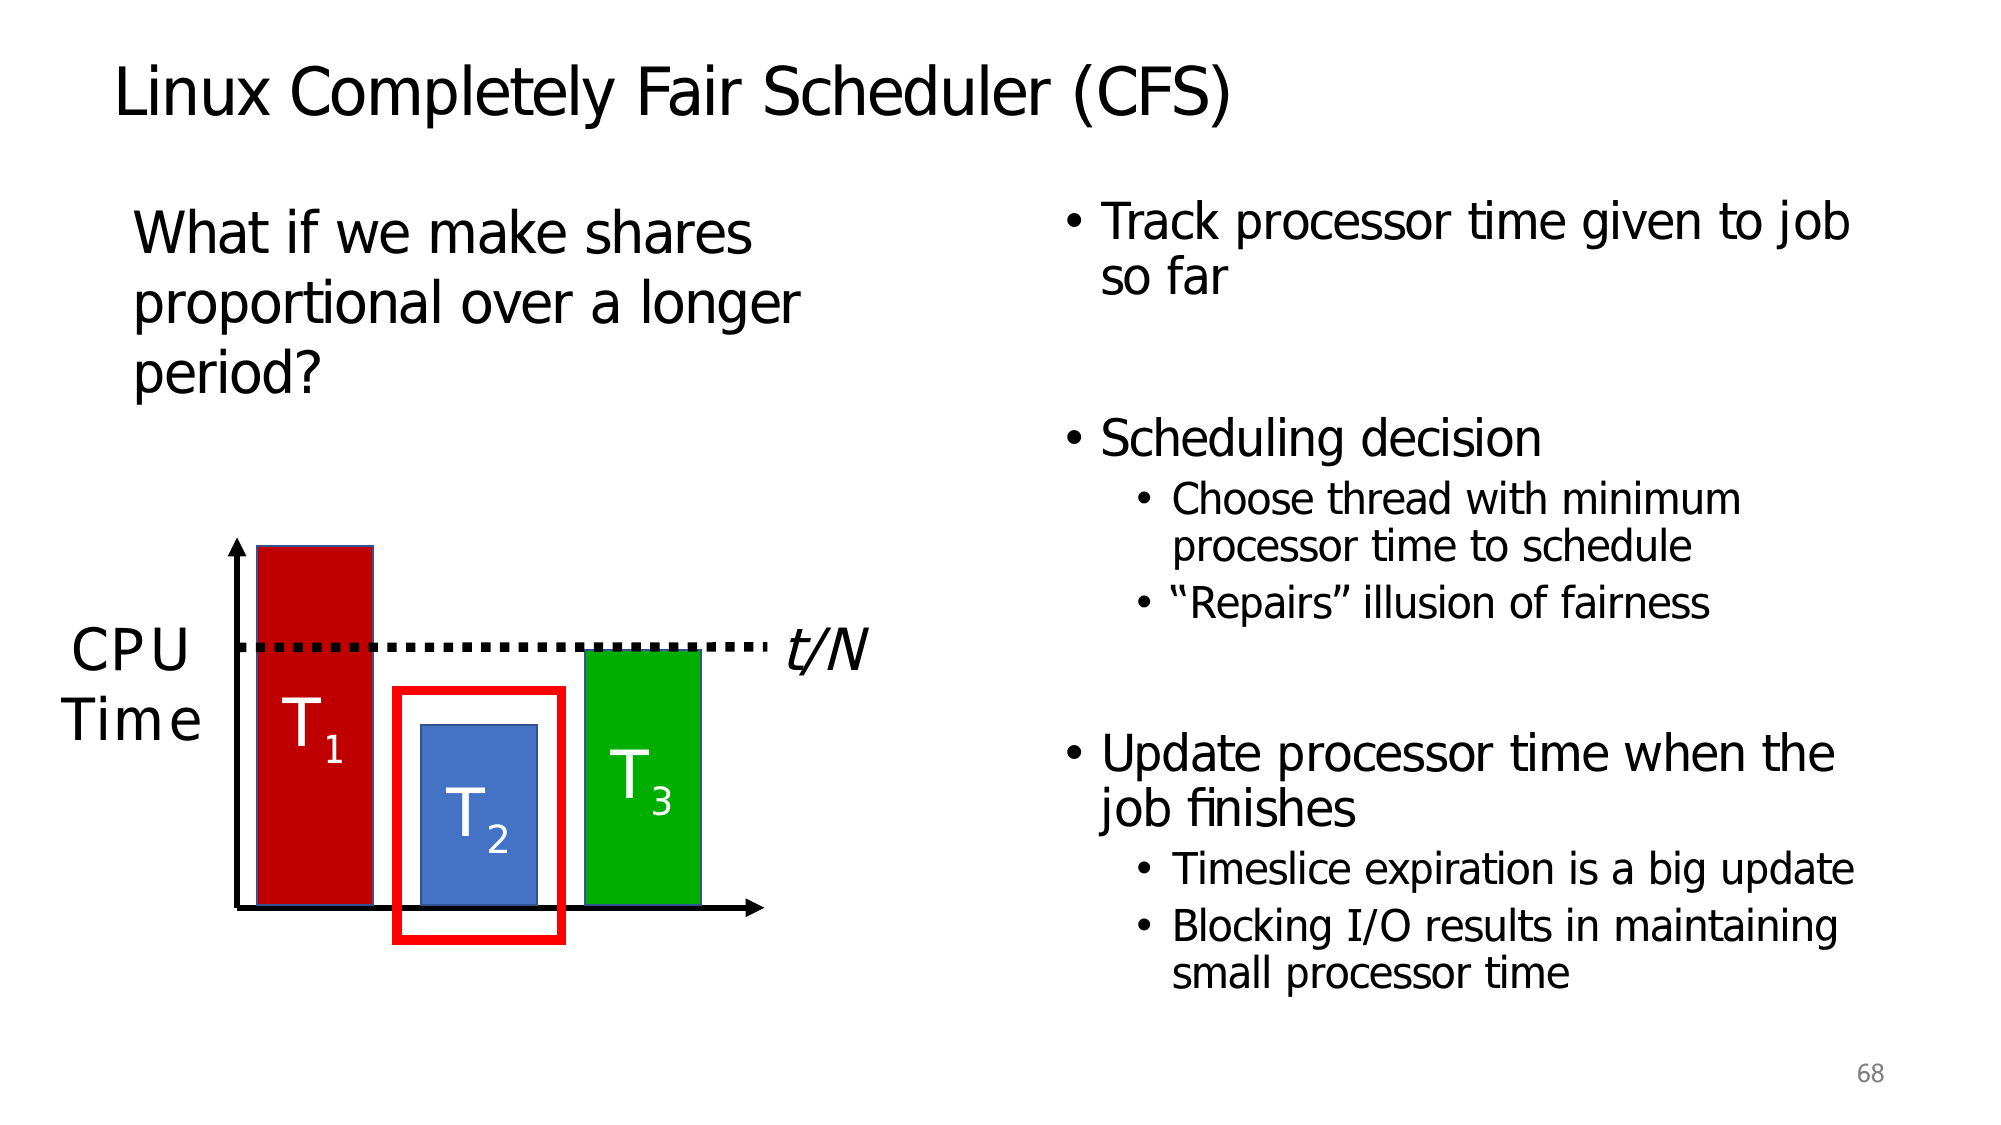

# Linux Completely Fair Scheduler (CFS)
What if we make shares proportional over a longer period?
Track processor time given to job so far

Scheduling decision
Choose thread with minimum processor time to schedule
“Repairs” illusion of fairness

Update processor time when the job finishes
Timeslice expiration is a big update
Blocking I/O results in maintaining small processor time
T1
CPU
Time
t/N
T3
T2

68